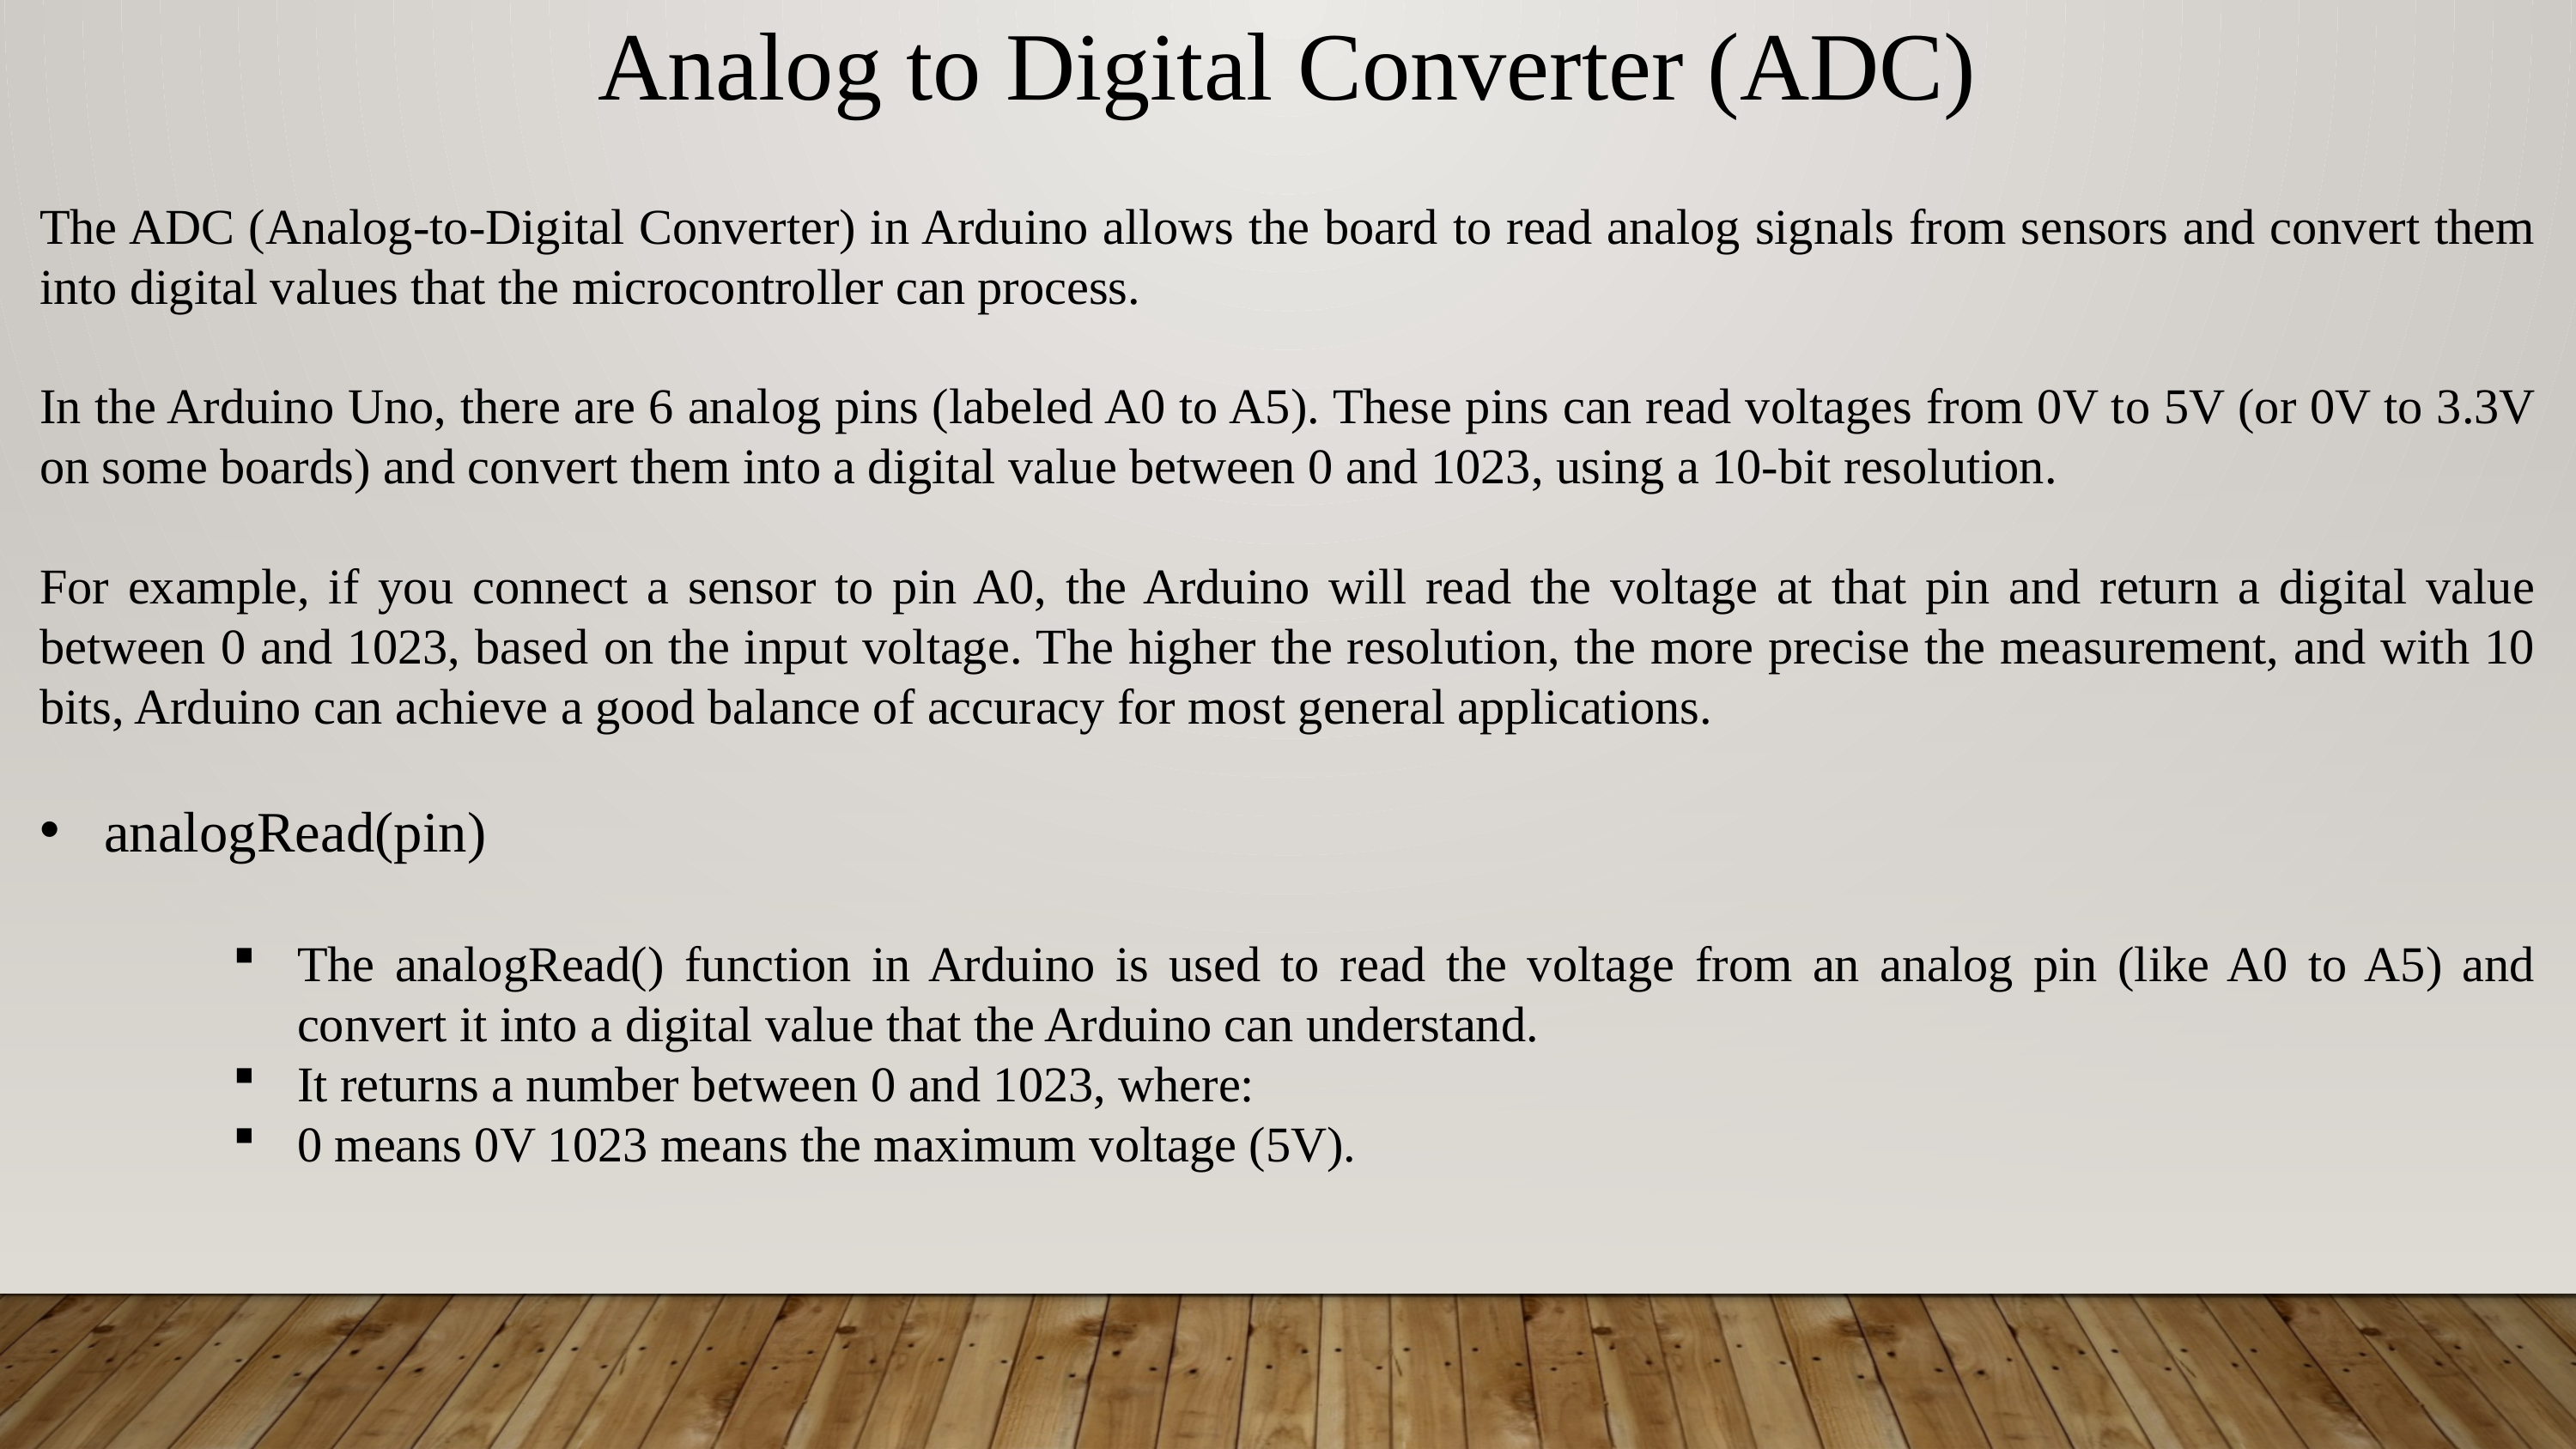

Analog to Digital Converter (ADC)

The ADC (Analog-to-Digital Converter) in Arduino allows the board to read analog signals from sensors and convert them into digital values that the microcontroller can process.

In the Arduino Uno, there are 6 analog pins (labeled A0 to A5). These pins can read voltages from 0V to 5V (or 0V to 3.3V on some boards) and convert them into a digital value between 0 and 1023, using a 10-bit resolution.

For example, if you connect a sensor to pin A0, the Arduino will read the voltage at that pin and return a digital value between 0 and 1023, based on the input voltage. The higher the resolution, the more precise the measurement, and with 10 bits, Arduino can achieve a good balance of accuracy for most general applications.

analogRead(pin)

The analogRead() function in Arduino is used to read the voltage from an analog pin (like A0 to A5) and convert it into a digital value that the Arduino can understand.
It returns a number between 0 and 1023, where:
0 means 0V 1023 means the maximum voltage (5V).